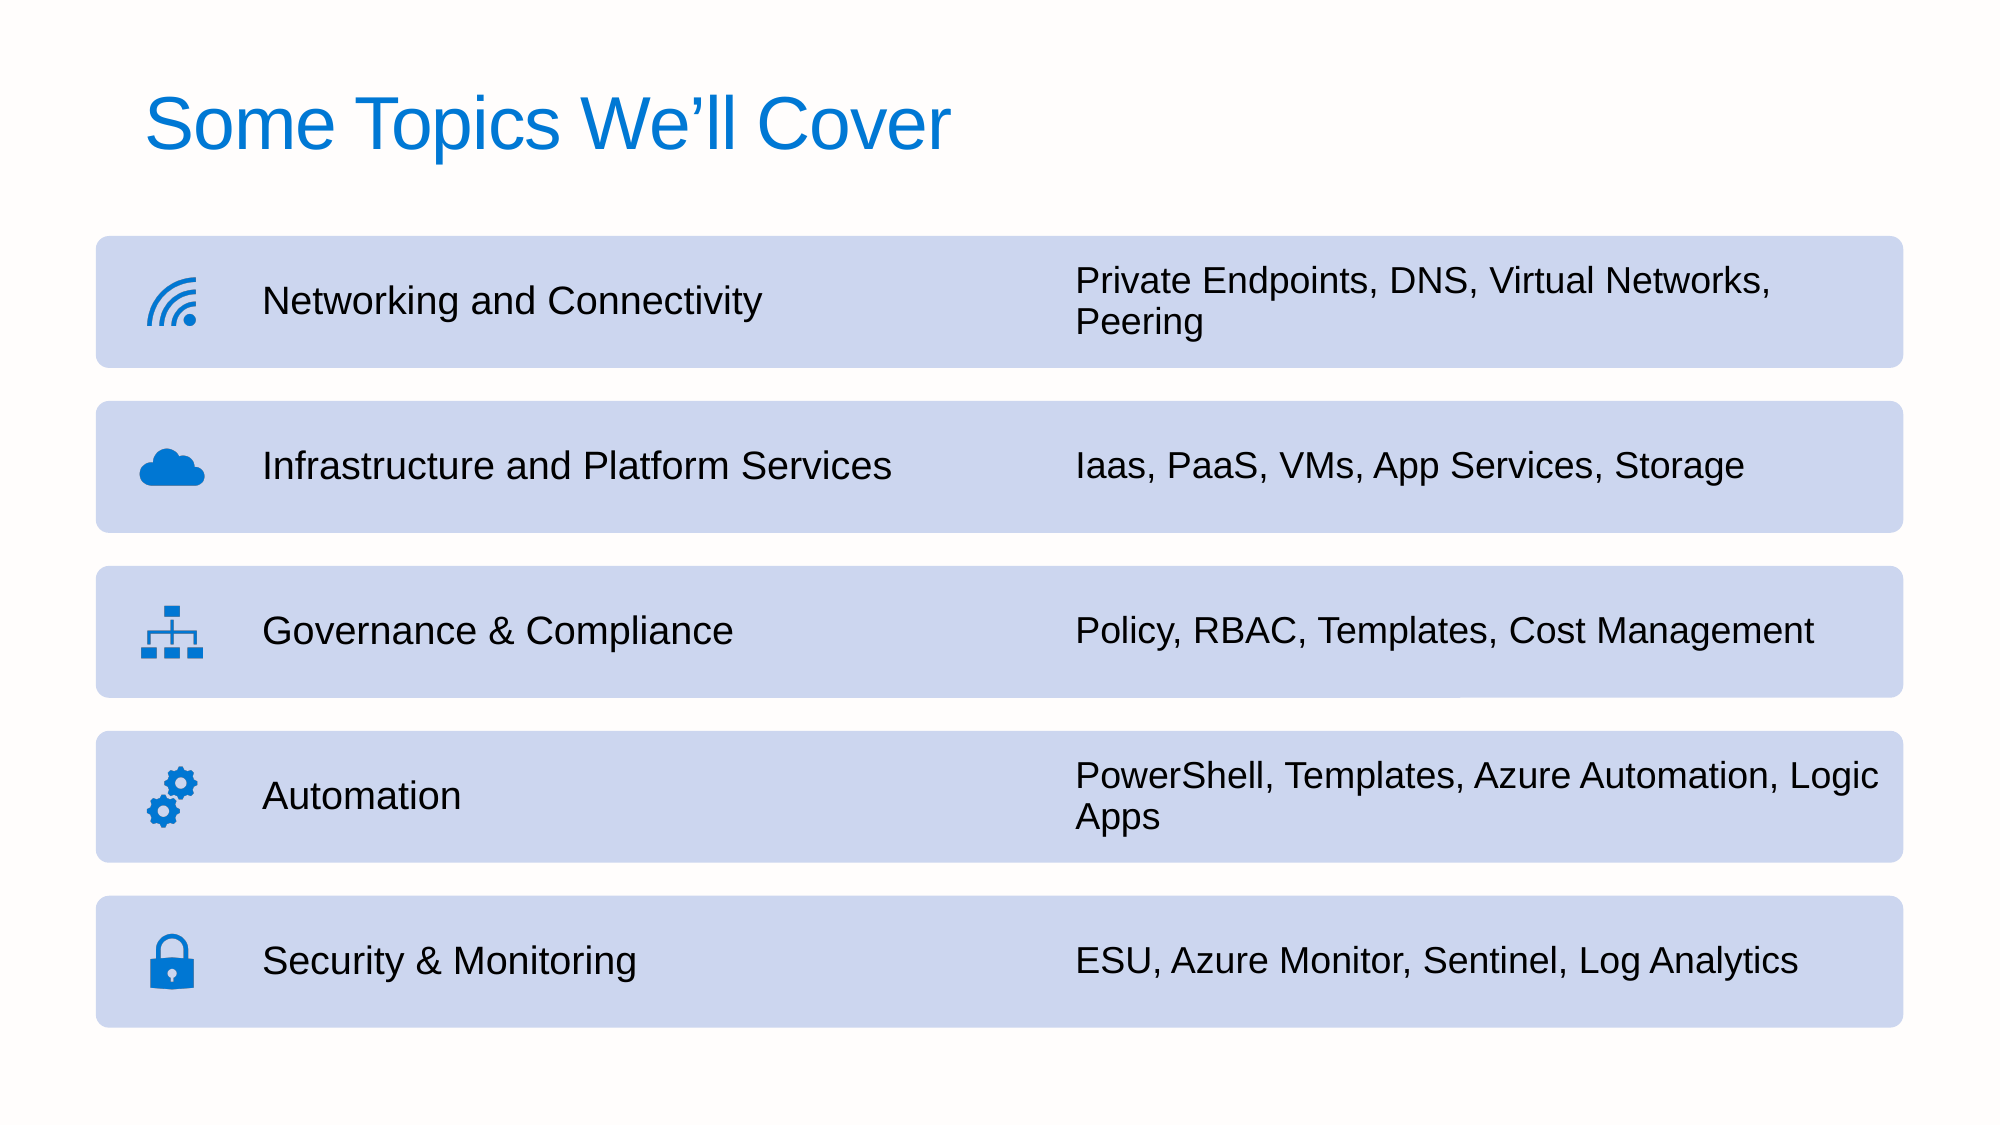

# Some Topics We’ll Cover
Networking and Connectivity
Private Endpoints, DNS, Virtual Networks, Peering
Infrastructure and Platform Services
Iaas, PaaS, VMs, App Services, Storage
Governance & Compliance
Policy, RBAC, Templates, Cost Management
Automation
PowerShell, Templates, Azure Automation, Logic Apps
Security & Monitoring
ESU, Azure Monitor, Sentinel, Log Analytics